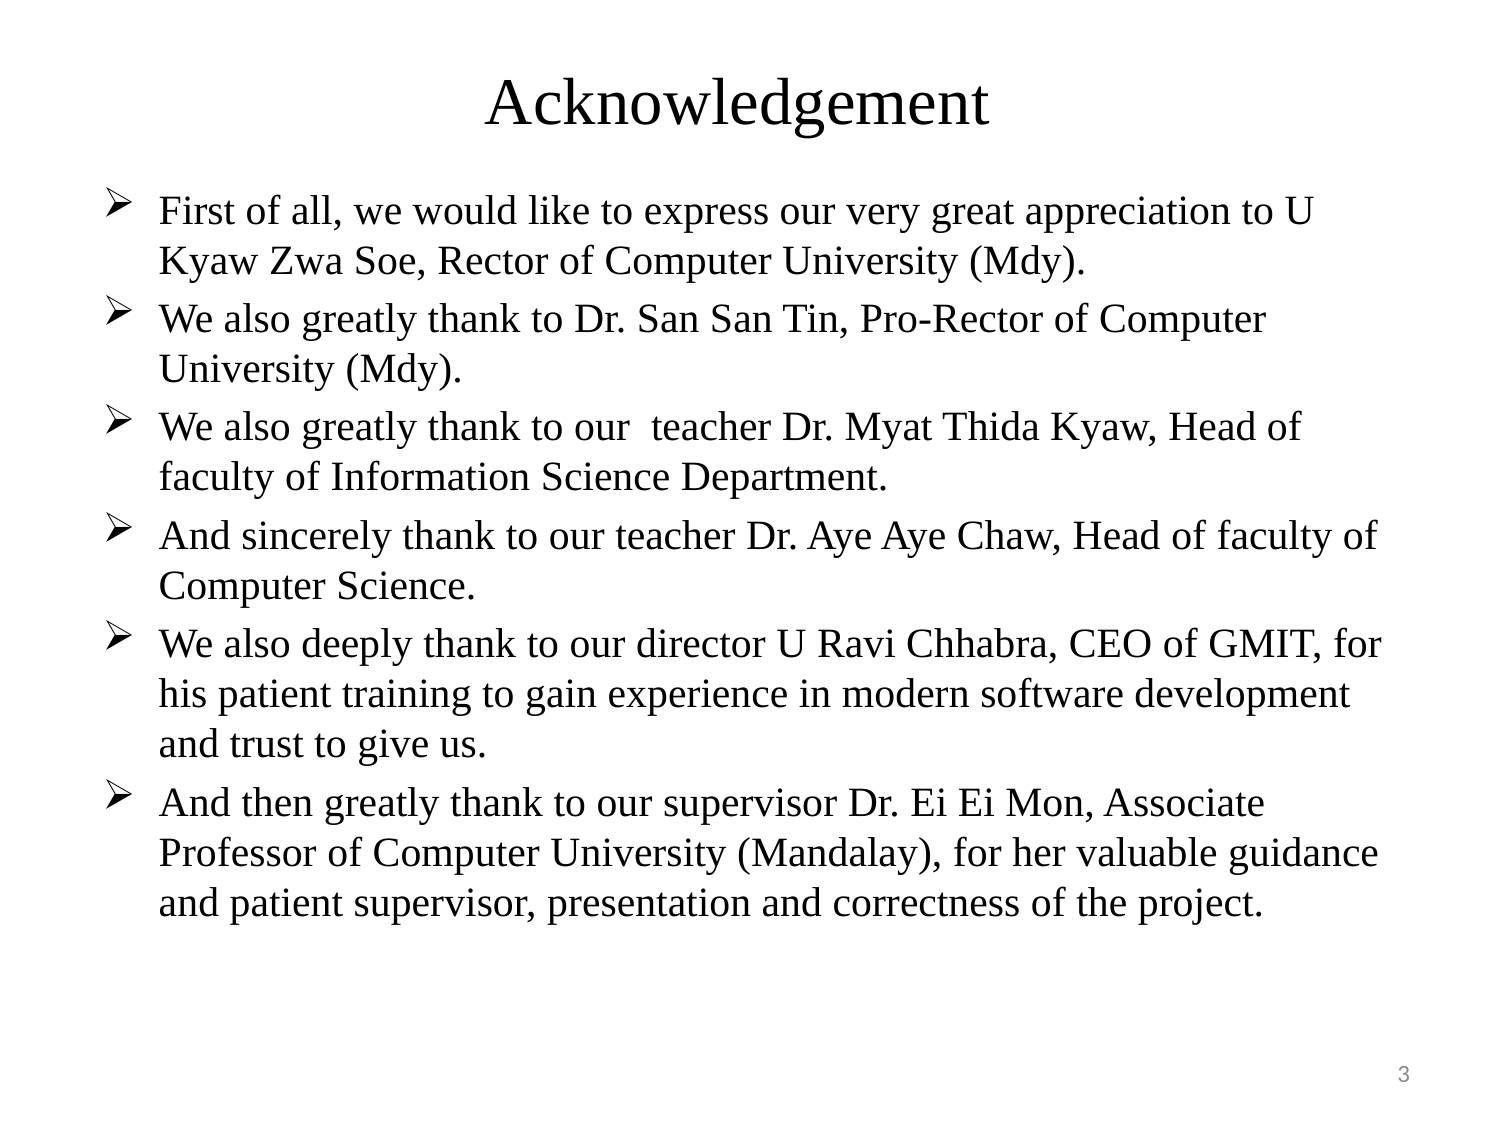

# Acknowledgement
First of all, we would like to express our very great appreciation to U Kyaw Zwa Soe, Rector of Computer University (Mdy).
We also greatly thank to Dr. San San Tin, Pro-Rector of Computer University (Mdy).
We also greatly thank to our  teacher Dr. Myat Thida Kyaw, Head of faculty of Information Science Department.
And sincerely thank to our teacher Dr. Aye Aye Chaw, Head of faculty of  Computer Science.
We also deeply thank to our director U Ravi Chhabra, CEO of GMIT, for his patient training to gain experience in modern software development and trust to give us.
And then greatly thank to our supervisor Dr. Ei Ei Mon, Associate Professor of Computer University (Mandalay), for her valuable guidance and patient supervisor, presentation and correctness of the project.

3